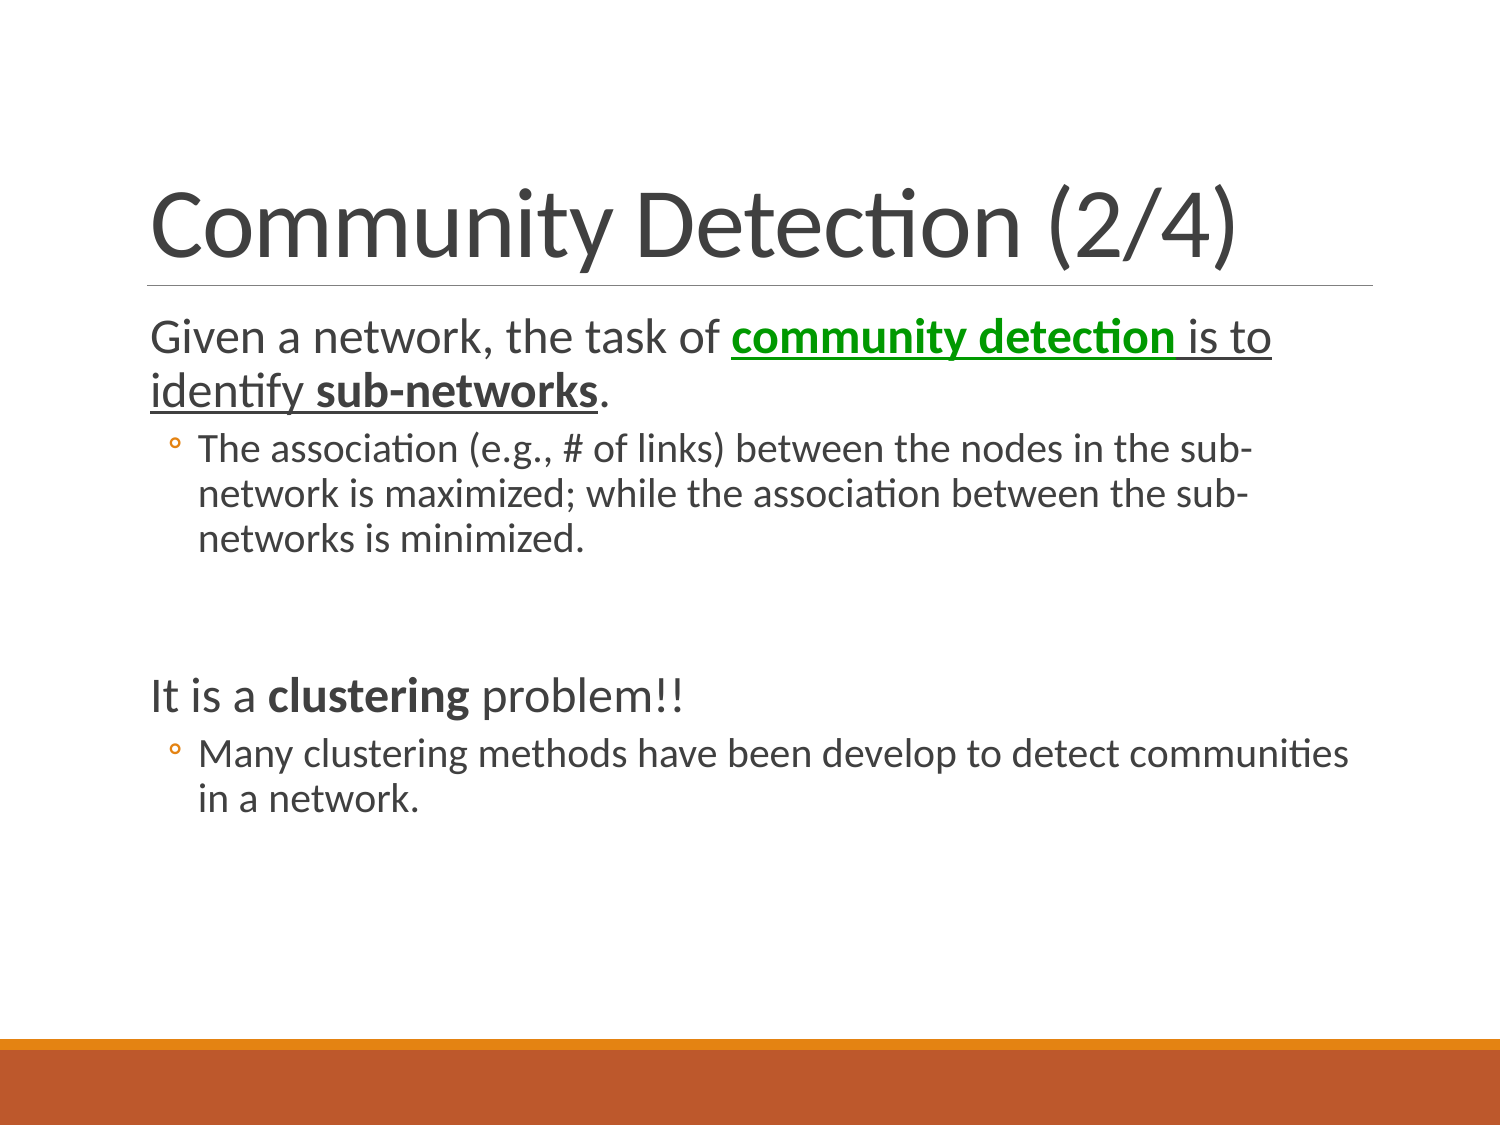

# Community Detection (2/4)
Given a network, the task of community detection is to identify sub-networks.
The association (e.g., # of links) between the nodes in the sub-network is maximized; while the association between the sub-networks is minimized.

It is a clustering problem!!
Many clustering methods have been develop to detect communities in a network.